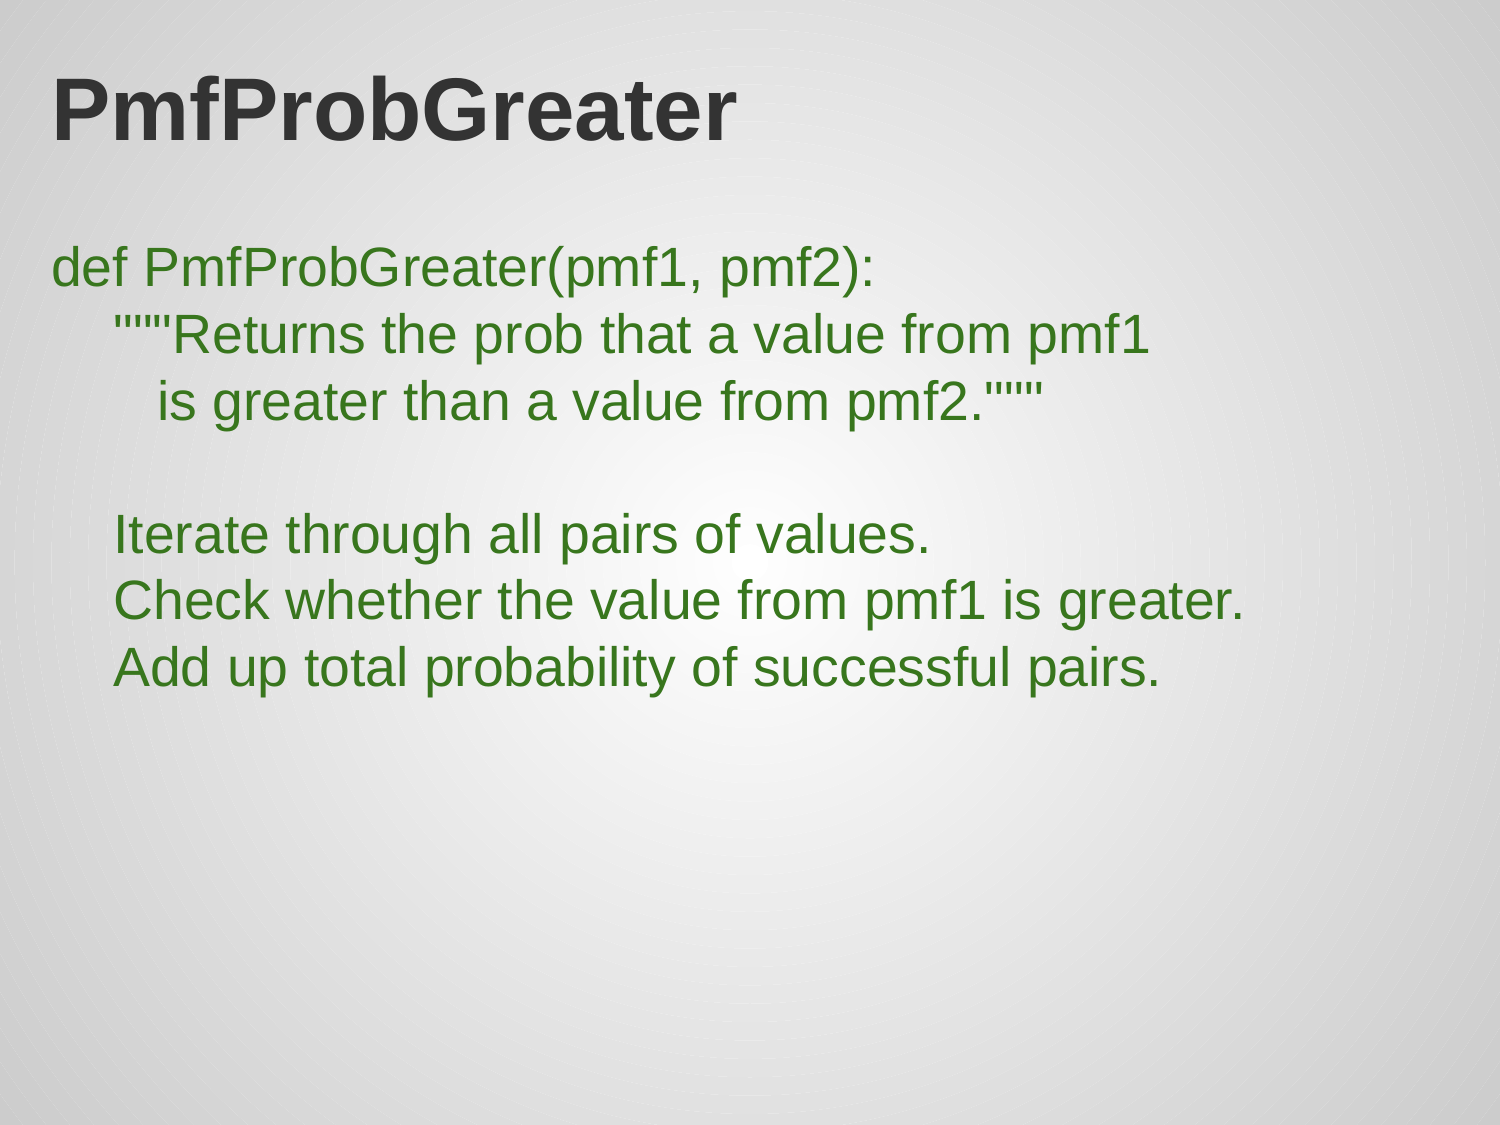

# PmfProbGreater
def PmfProbGreater(pmf1, pmf2):
    """Returns the prob that a value from pmf1
  is greater than a value from pmf2."""

    Iterate through all pairs of values.
    Check whether the value from pmf1 is greater.
    Add up total probability of successful pairs.